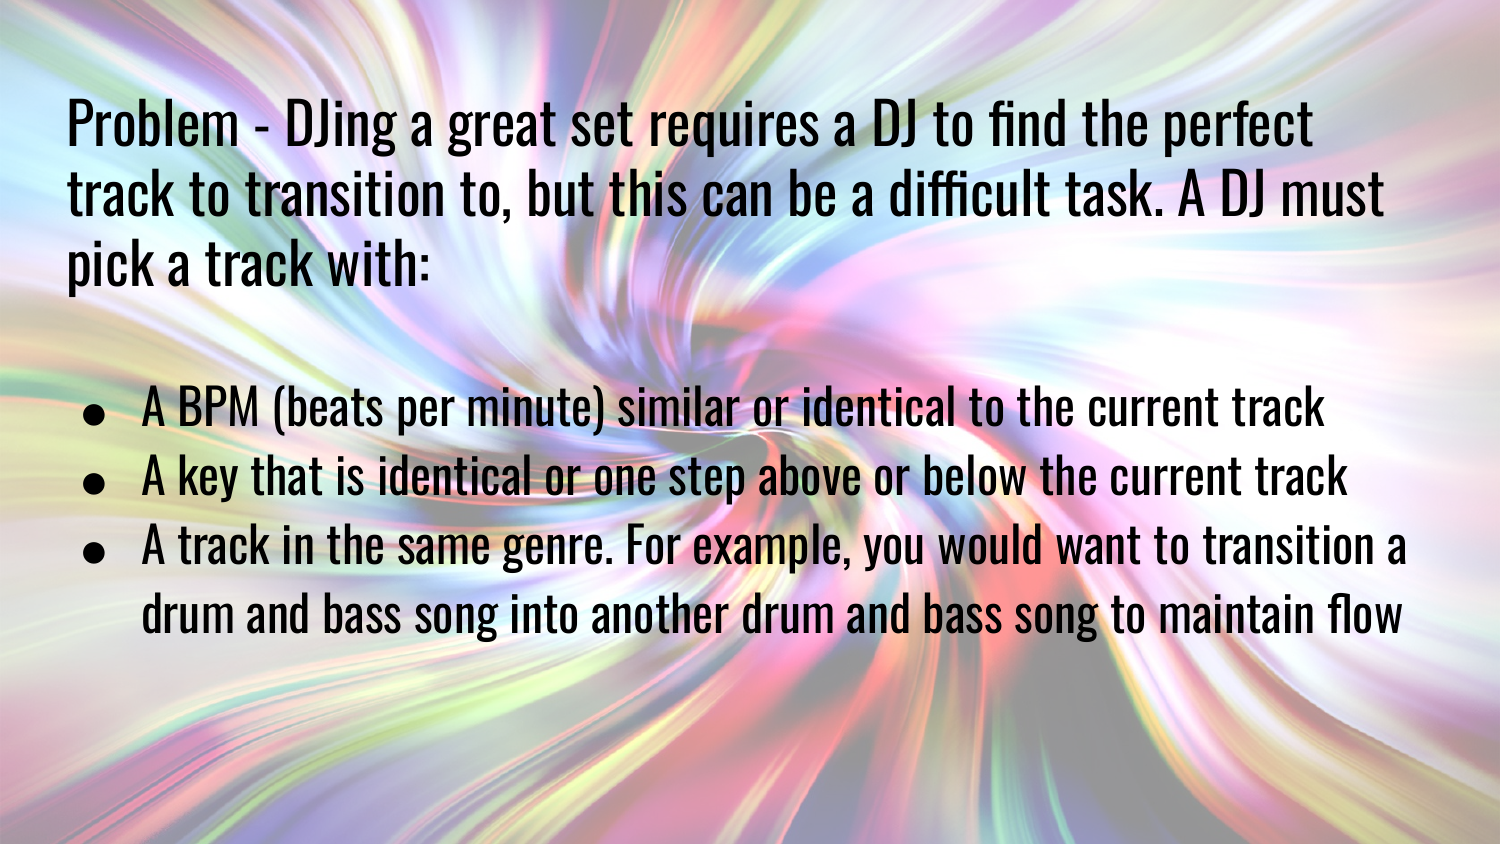

# Problem - DJing a great set requires a DJ to find the perfect track to transition to, but this can be a difficult task. A DJ must pick a track with:

A BPM (beats per minute) similar or identical to the current track
A key that is identical or one step above or below the current track
A track in the same genre. For example, you would want to transition a drum and bass song into another drum and bass song to maintain flow